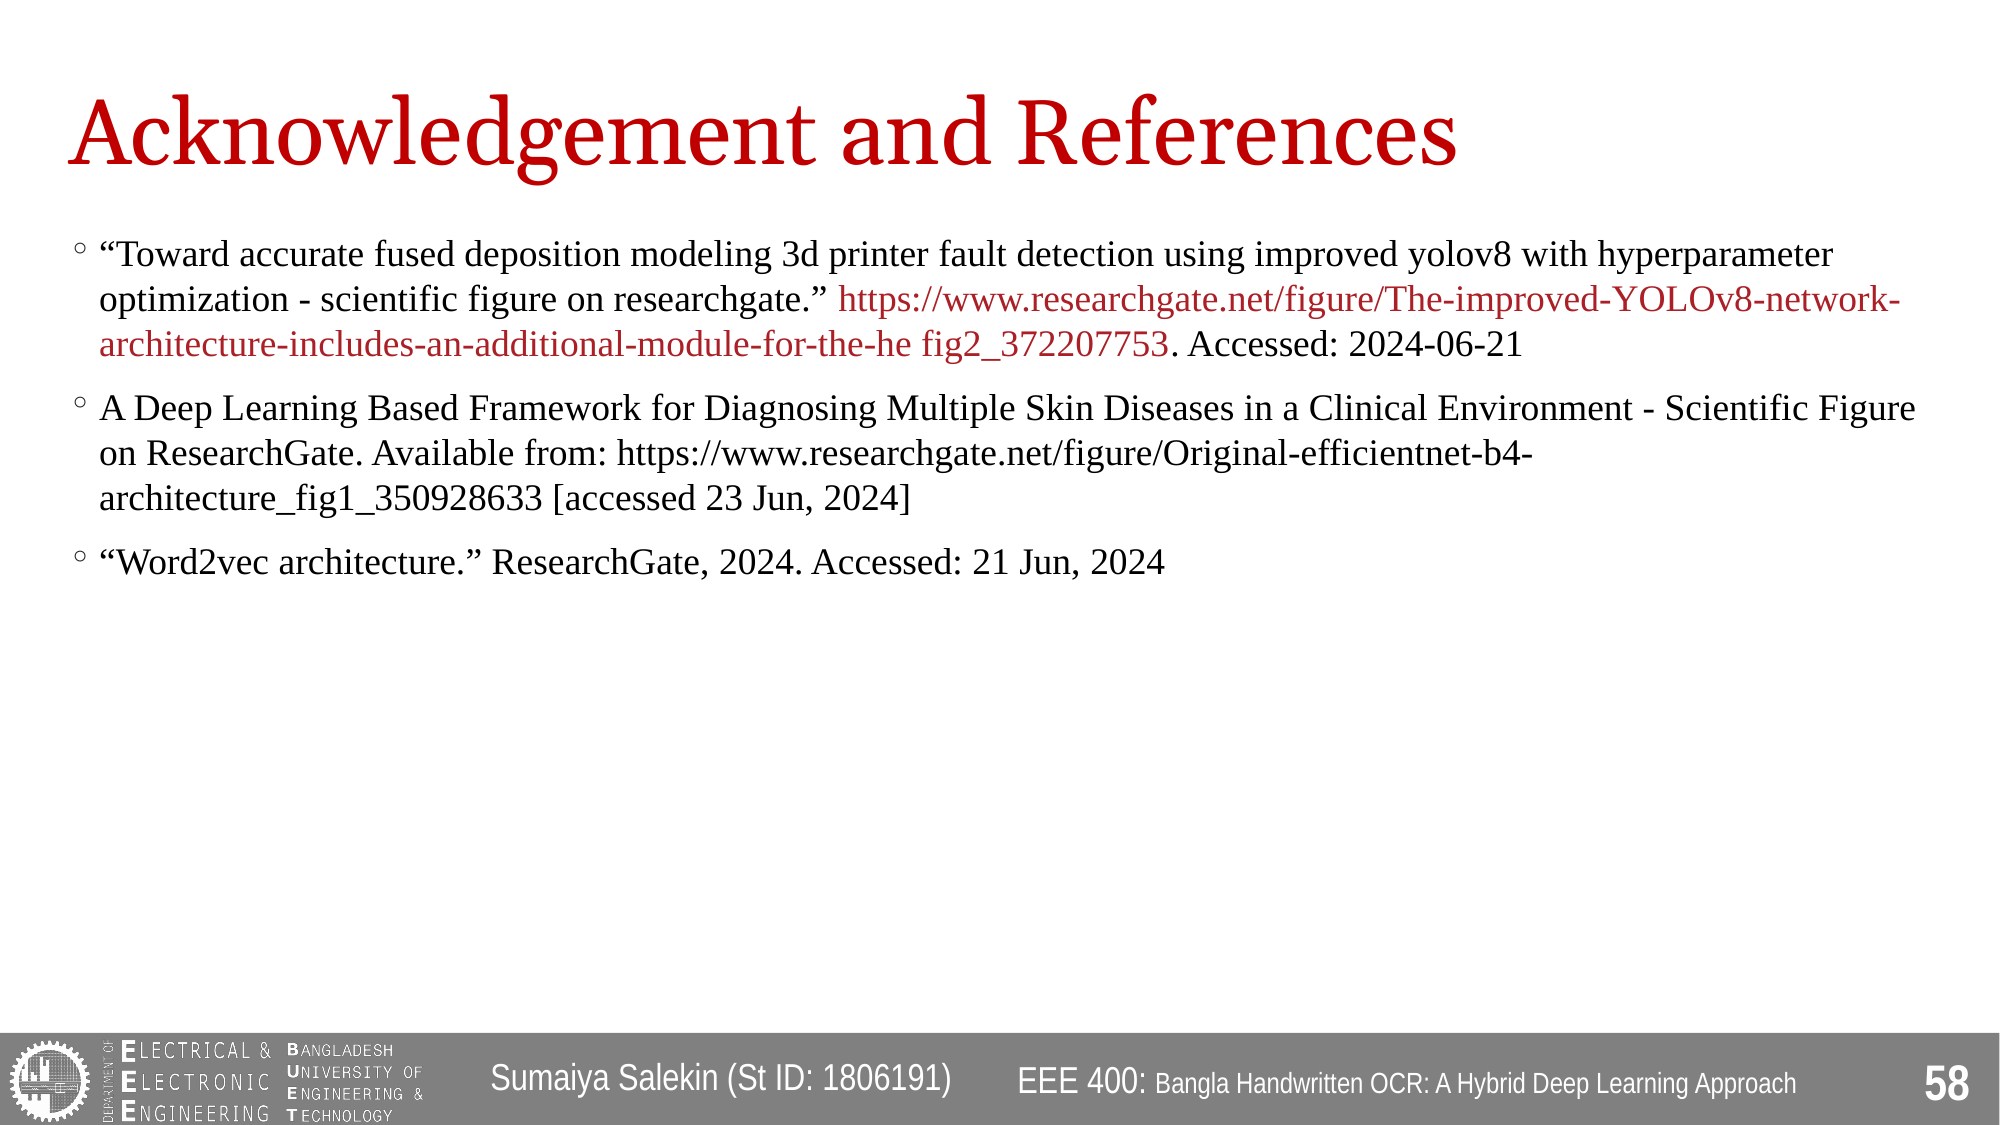

# Acknowledgement and References
“Toward accurate fused deposition modeling 3d printer fault detection using improved yolov8 with hyperparameter optimization - scientific figure on researchgate.” https://www.researchgate.net/figure/The-improved-YOLOv8-network-architecture-includes-an-additional-module-for-the-he fig2_372207753. Accessed: 2024-06-21
A Deep Learning Based Framework for Diagnosing Multiple Skin Diseases in a Clinical Environment - Scientific Figure on ResearchGate. Available from: https://www.researchgate.net/figure/Original-efficientnet-b4-architecture_fig1_350928633 [accessed 23 Jun, 2024]
“Word2vec architecture.” ResearchGate, 2024. Accessed: 21 Jun, 2024
Sumaiya Salekin (St ID: 1806191)
EEE 400: Bangla Handwritten OCR: A Hybrid Deep Learning Approach
58